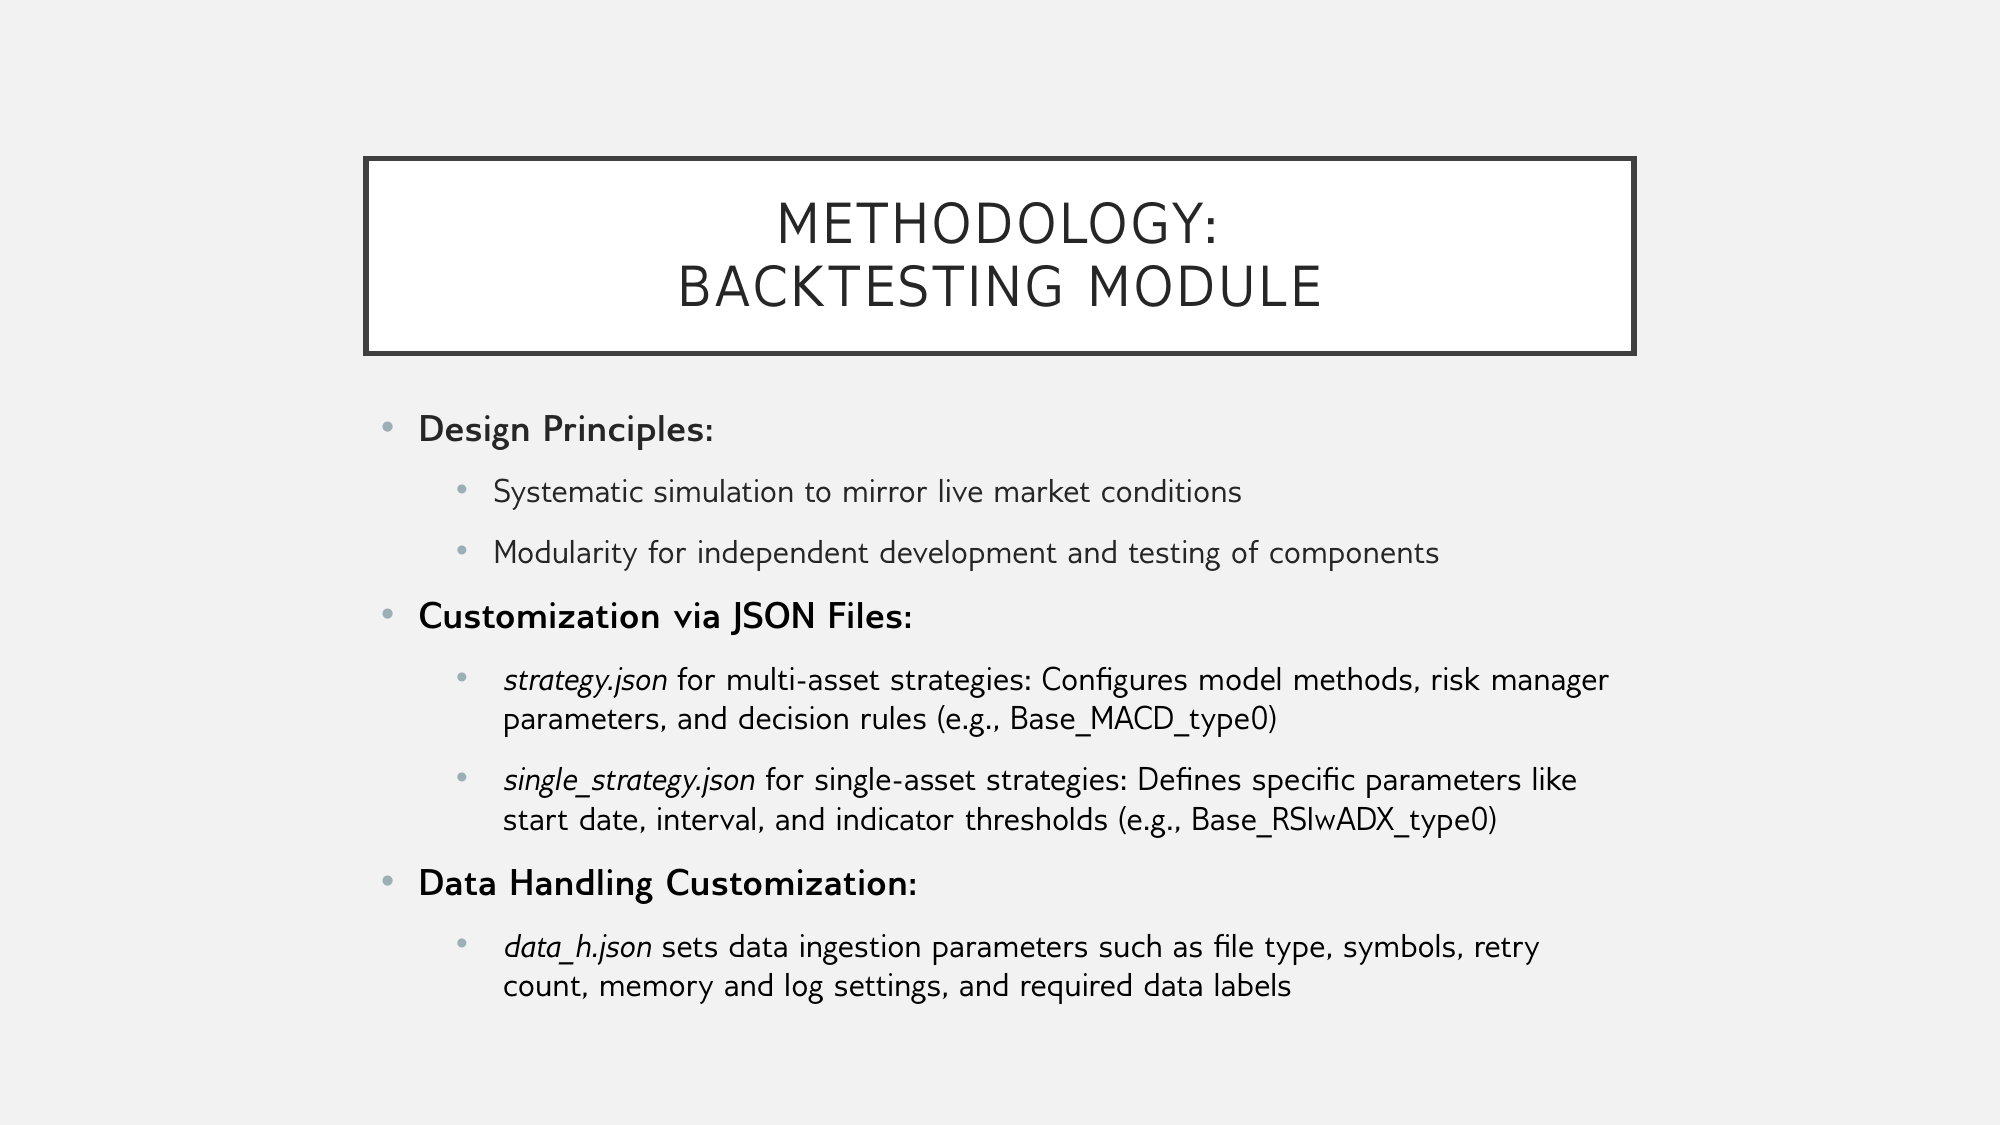

# Methodology: Backtesting module
Design Principles:
Systematic simulation to mirror live market conditions
Modularity for independent development and testing of components
Customization via JSON Files:
strategy.json for multi-asset strategies: Configures model methods, risk manager parameters, and decision rules (e.g., Base_MACD_type0)
single_strategy.json for single-asset strategies: Defines specific parameters like start date, interval, and indicator thresholds (e.g., Base_RSIwADX_type0)
Data Handling Customization:
data_h.json sets data ingestion parameters such as file type, symbols, retry count, memory and log settings, and required data labels